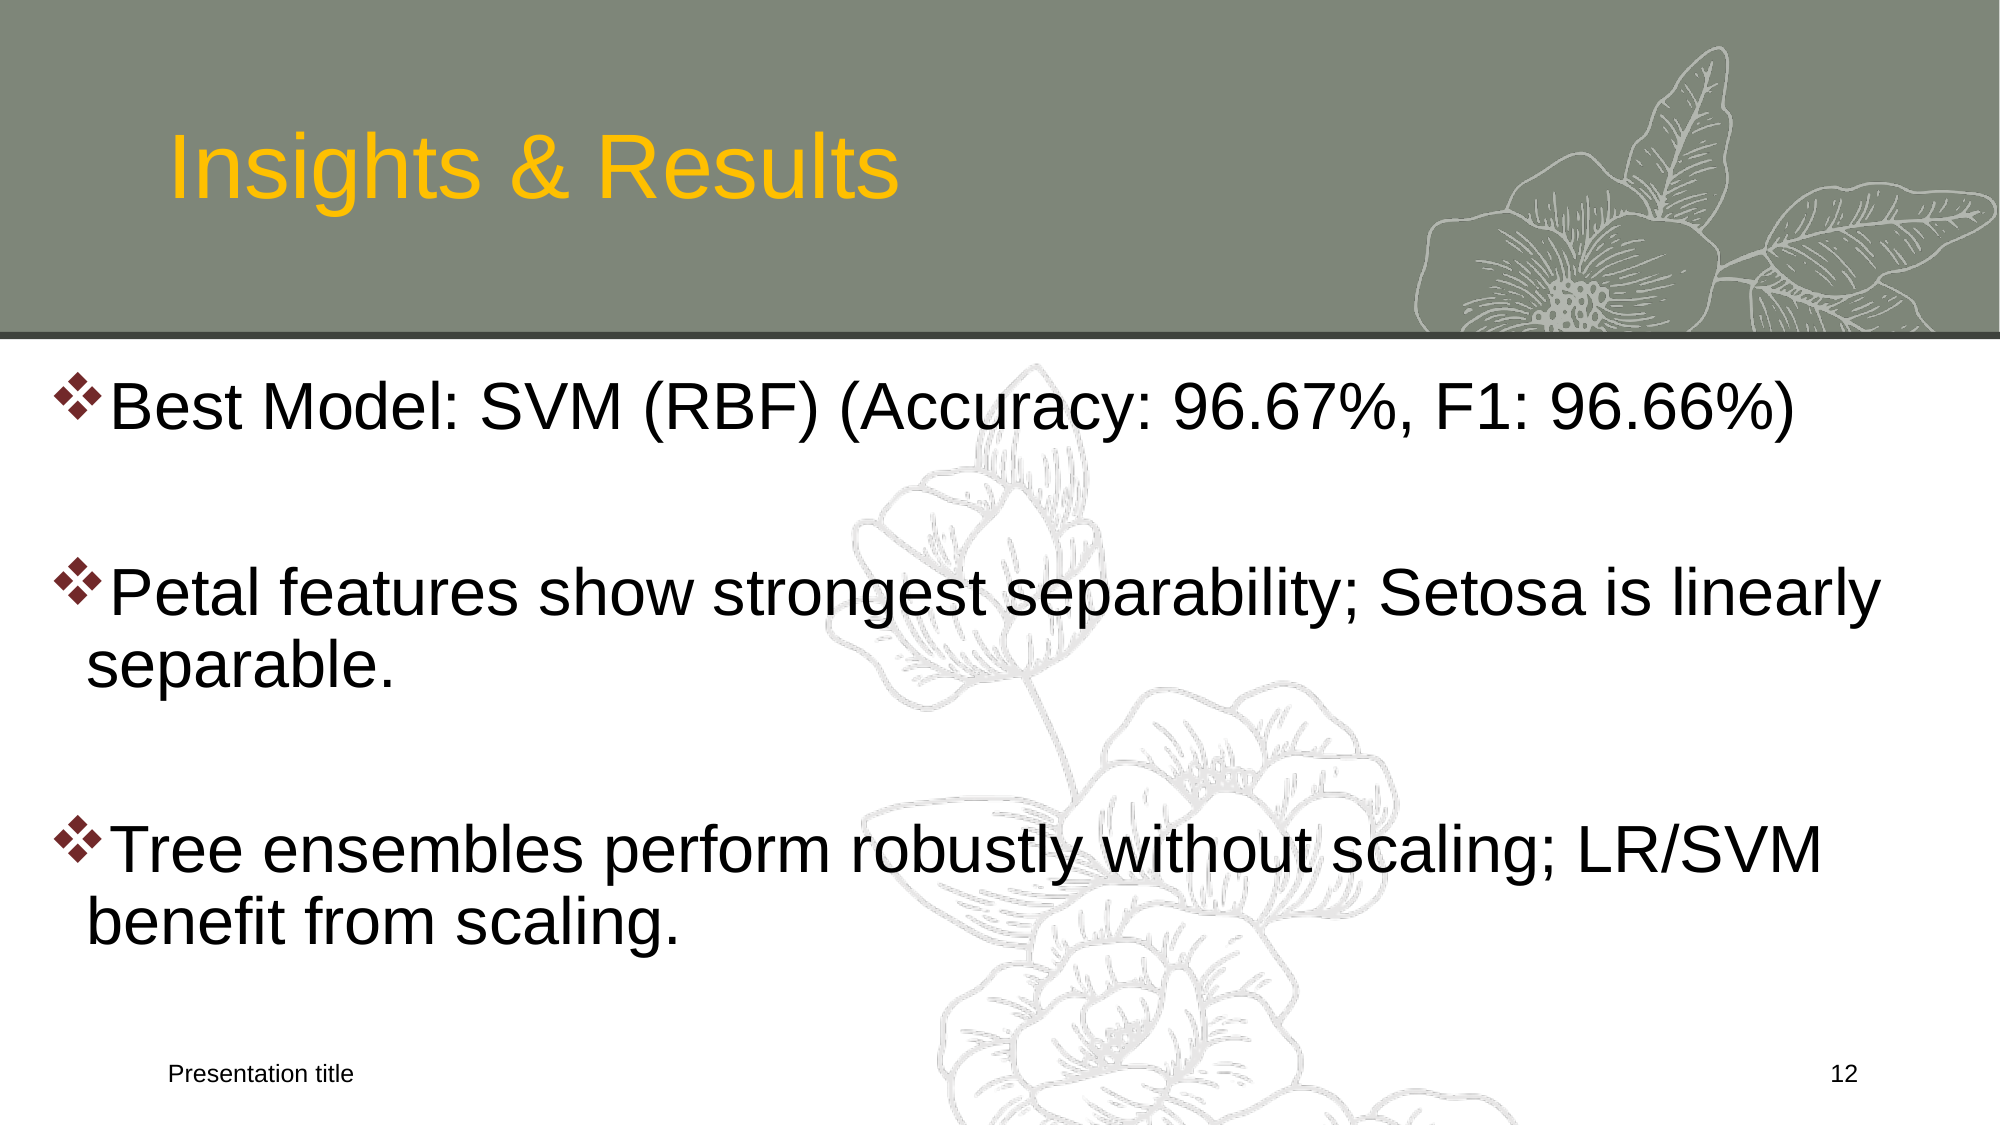

# Insights & Results
Best Model: SVM (RBF) (Accuracy: 96.67%, F1: 96.66%)

Petal features show strongest separability; Setosa is linearly separable.

Tree ensembles perform robustly without scaling; LR/SVM benefit from scaling.
Presentation title
12